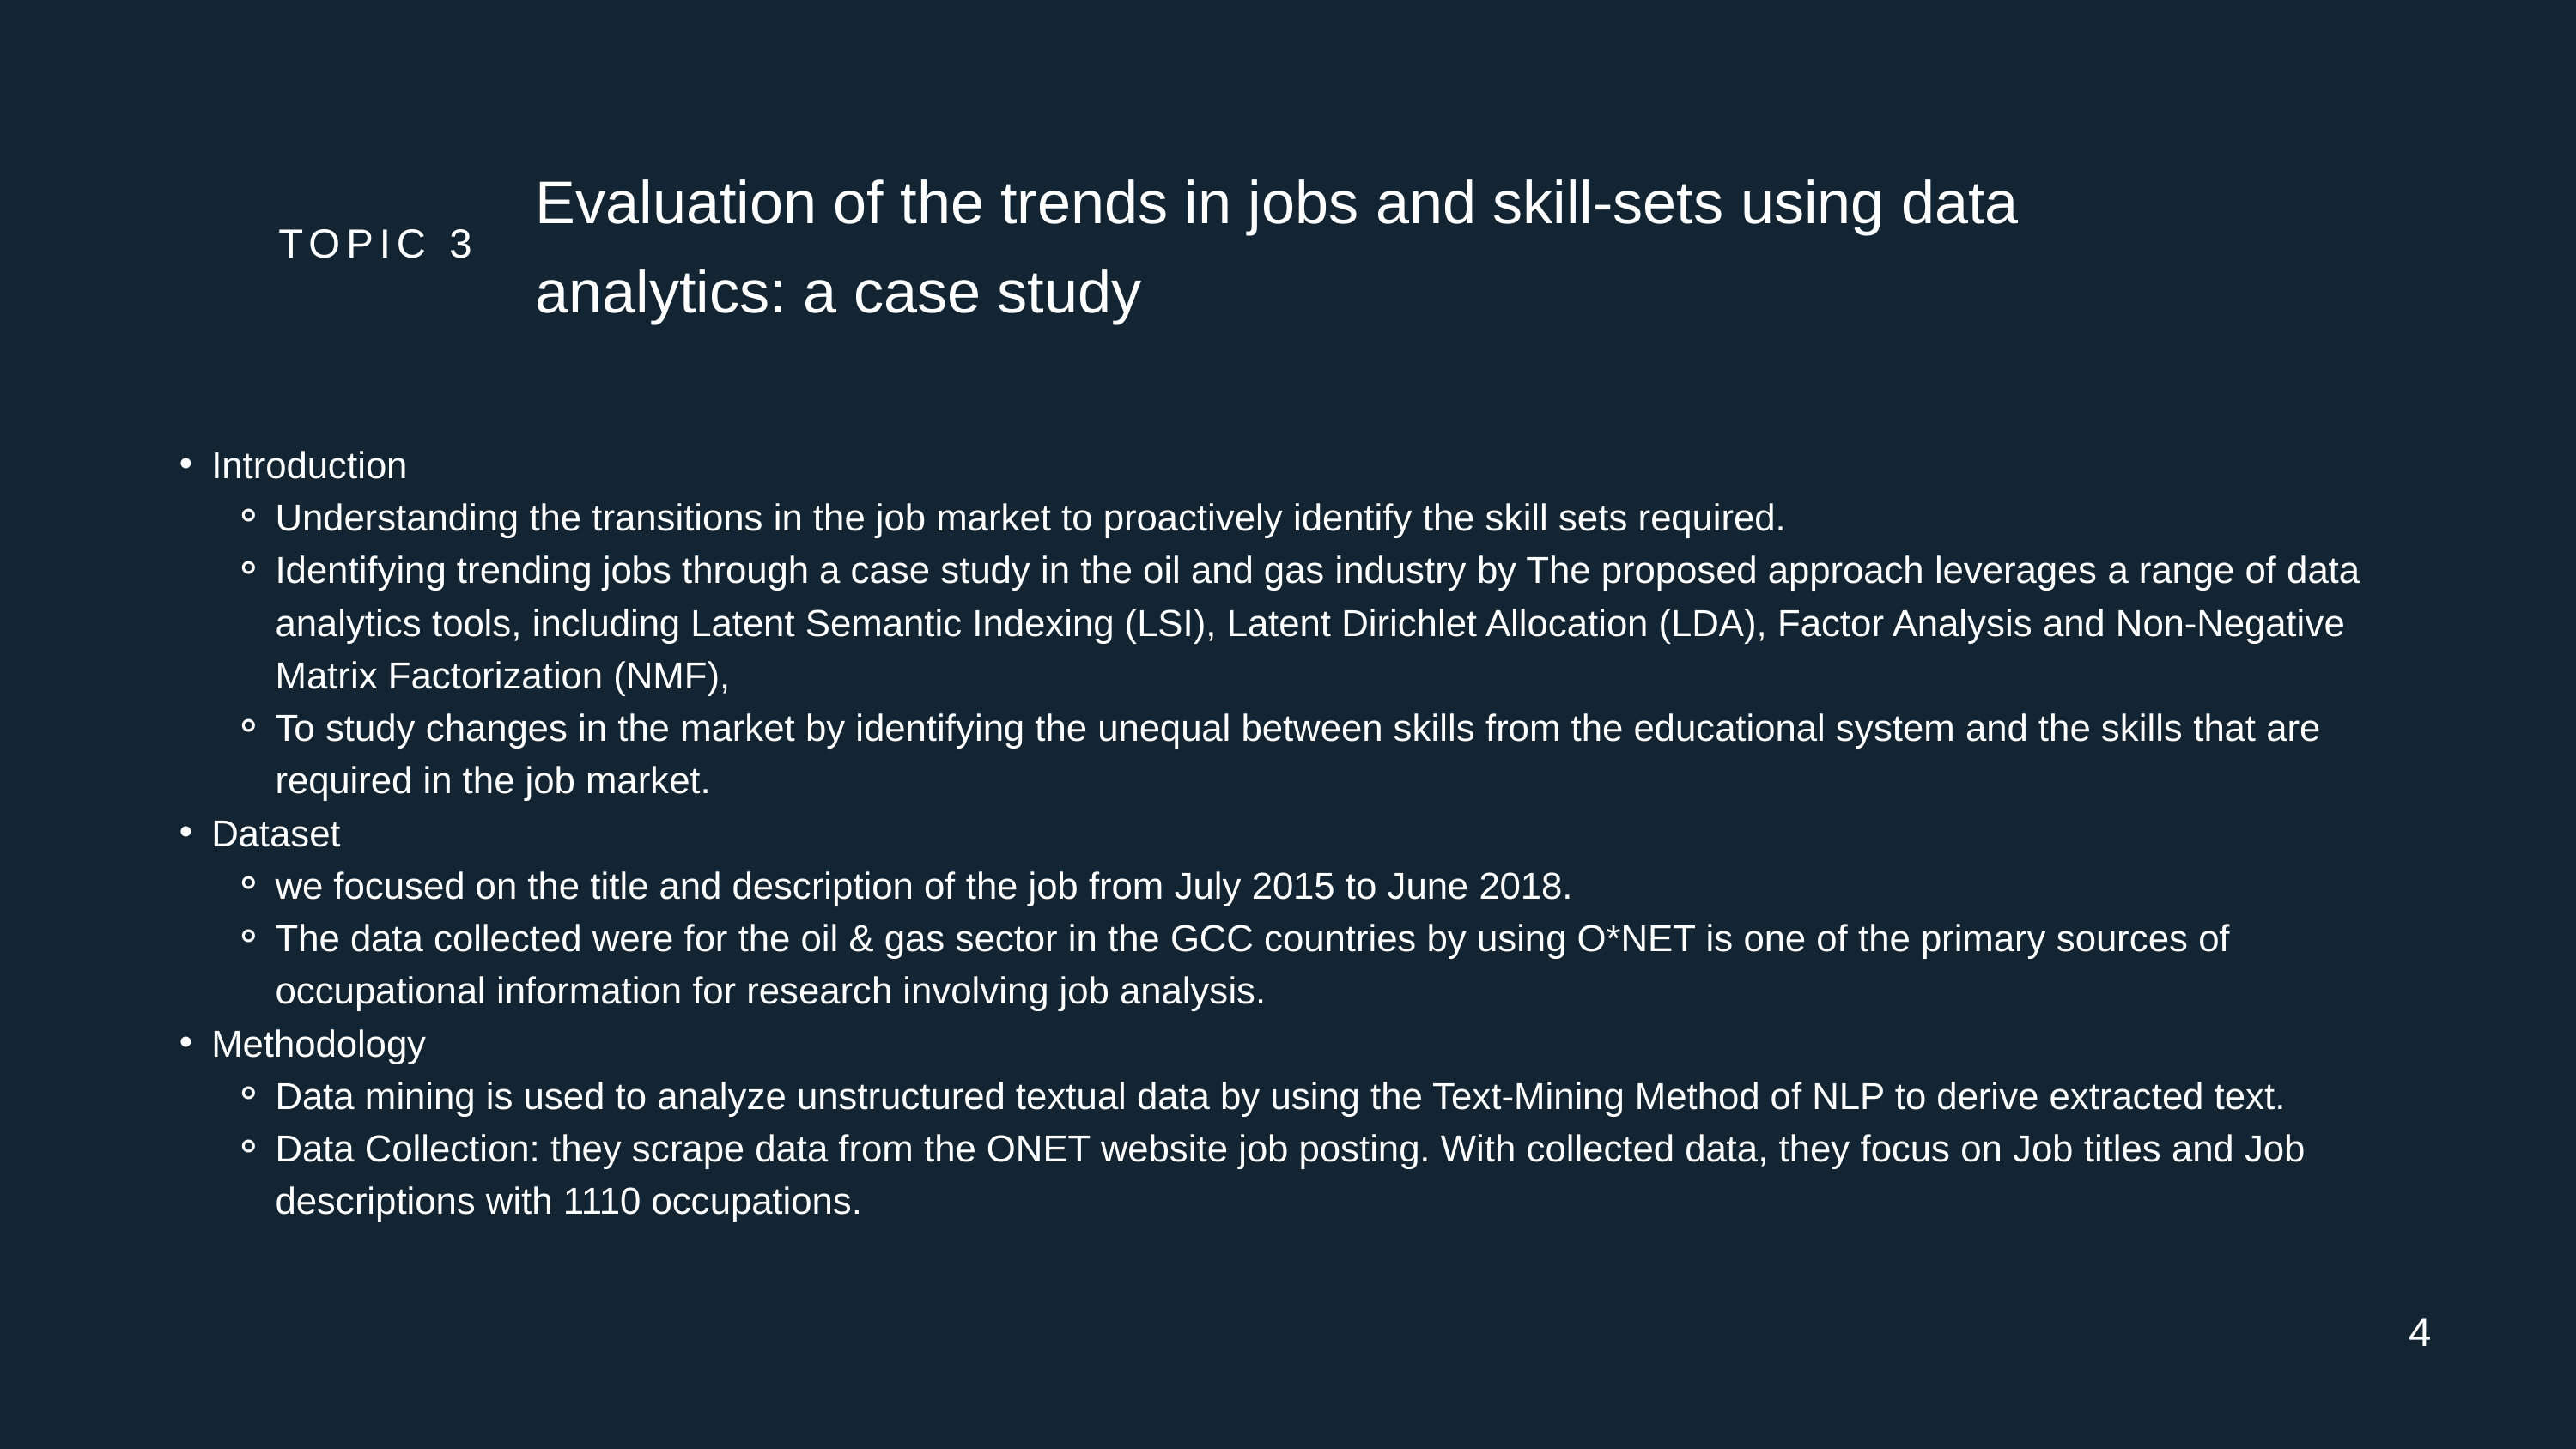

Evaluation of the trends in jobs and skill-sets using data analytics: a case study
TOPIC 3
Introduction
Understanding the transitions in the job market to proactively identify the skill sets required.
Identifying trending jobs through a case study in the oil and gas industry by The proposed approach leverages a range of data analytics tools, including Latent Semantic Indexing (LSI), Latent Dirichlet Allocation (LDA), Factor Analysis and Non-Negative Matrix Factorization (NMF),
To study changes in the market by identifying the unequal between skills from the educational system and the skills that are required in the job market.
Dataset
we focused on the title and description of the job from July 2015 to June 2018.
The data collected were for the oil & gas sector in the GCC countries by using O*NET is one of the primary sources of occupational information for research involving job analysis.
Methodology
Data mining is used to analyze unstructured textual data by using the Text-Mining Method of NLP to derive extracted text.
Data Collection: they scrape data from the ONET website job posting. With collected data, they focus on Job titles and Job descriptions with 1110 occupations.

4